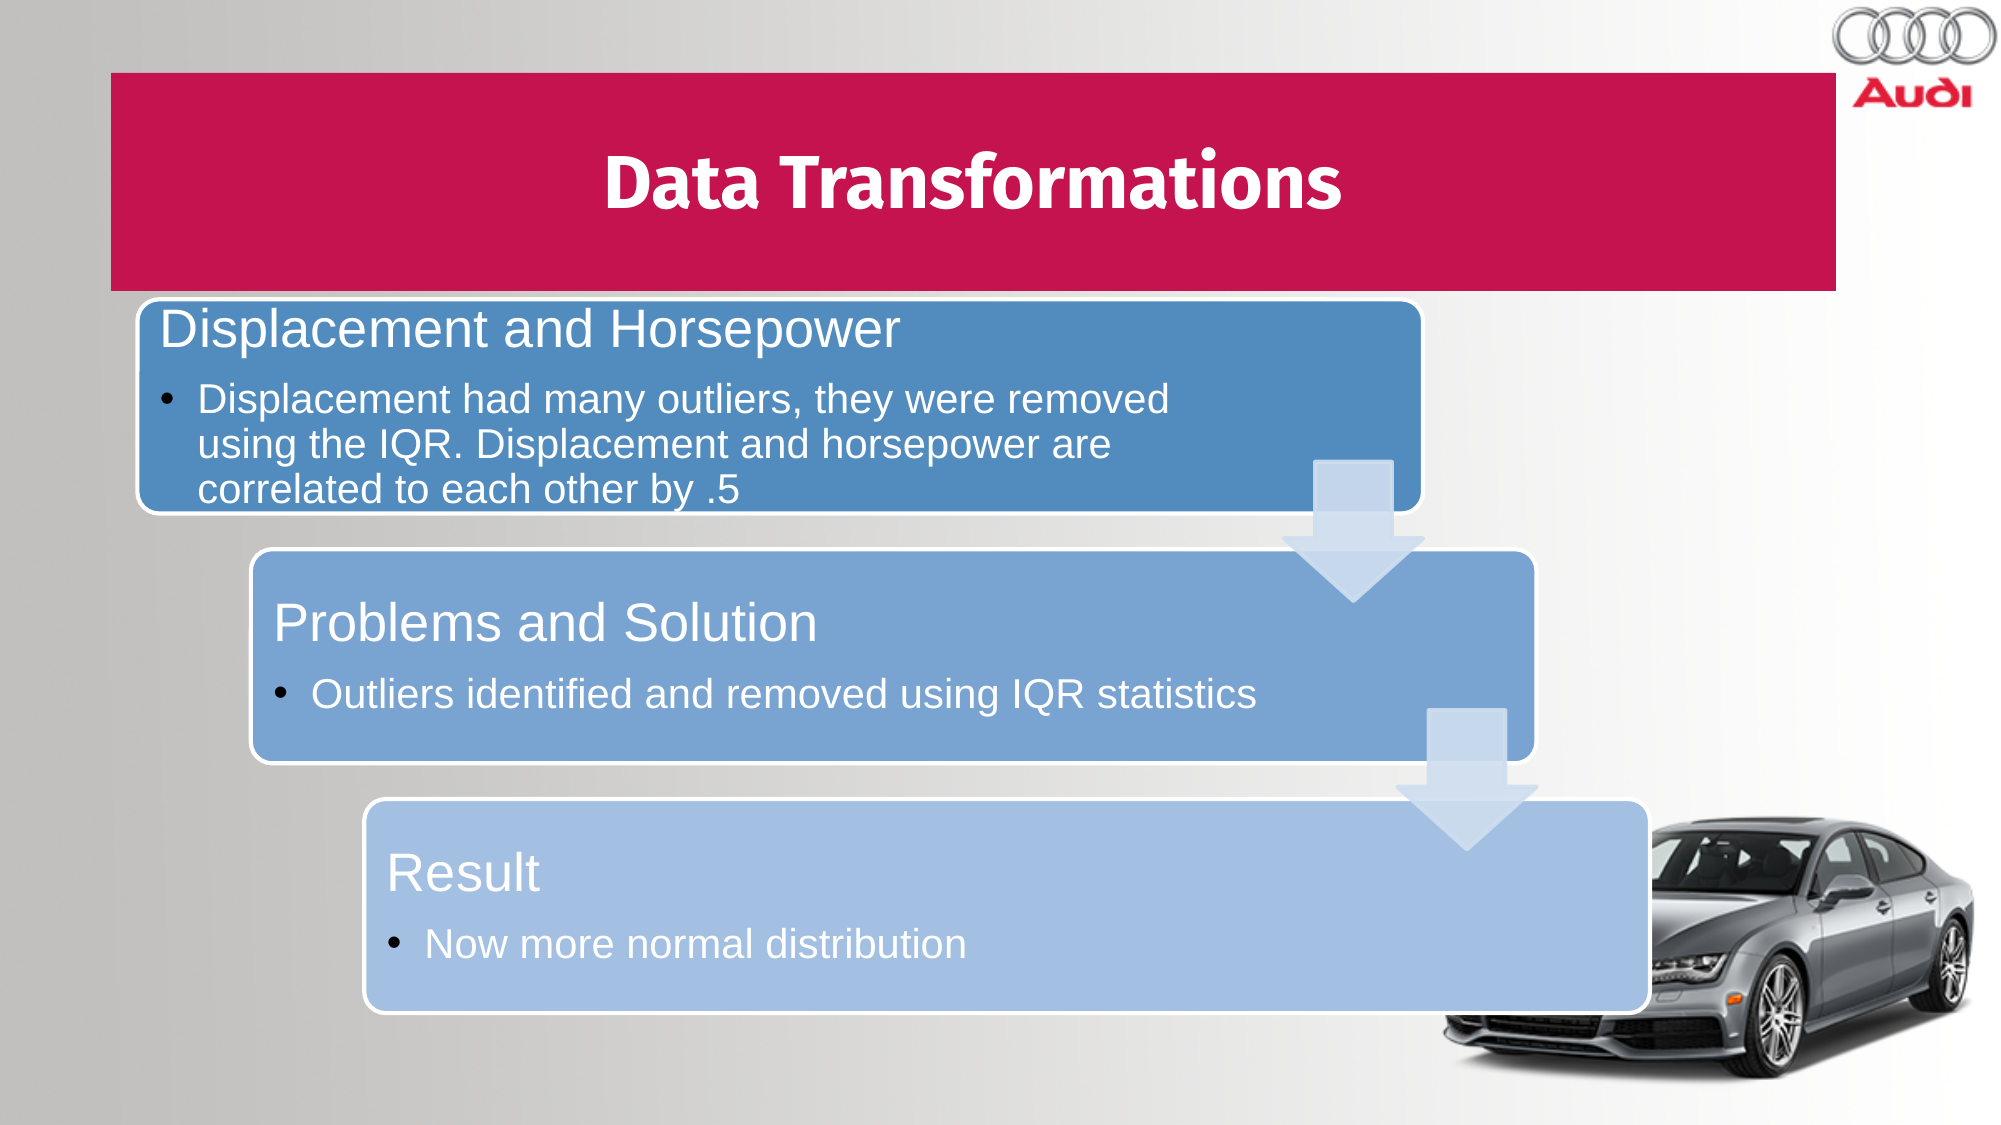

# Data Transformations

Displacement and Horsepower
Displacement had many outliers, they were removed using the IQR. Displacement and horsepower are correlated to each other by .5

Problems and Solution
Outliers identified and removed using IQR statistics

Result
Now more normal distribution